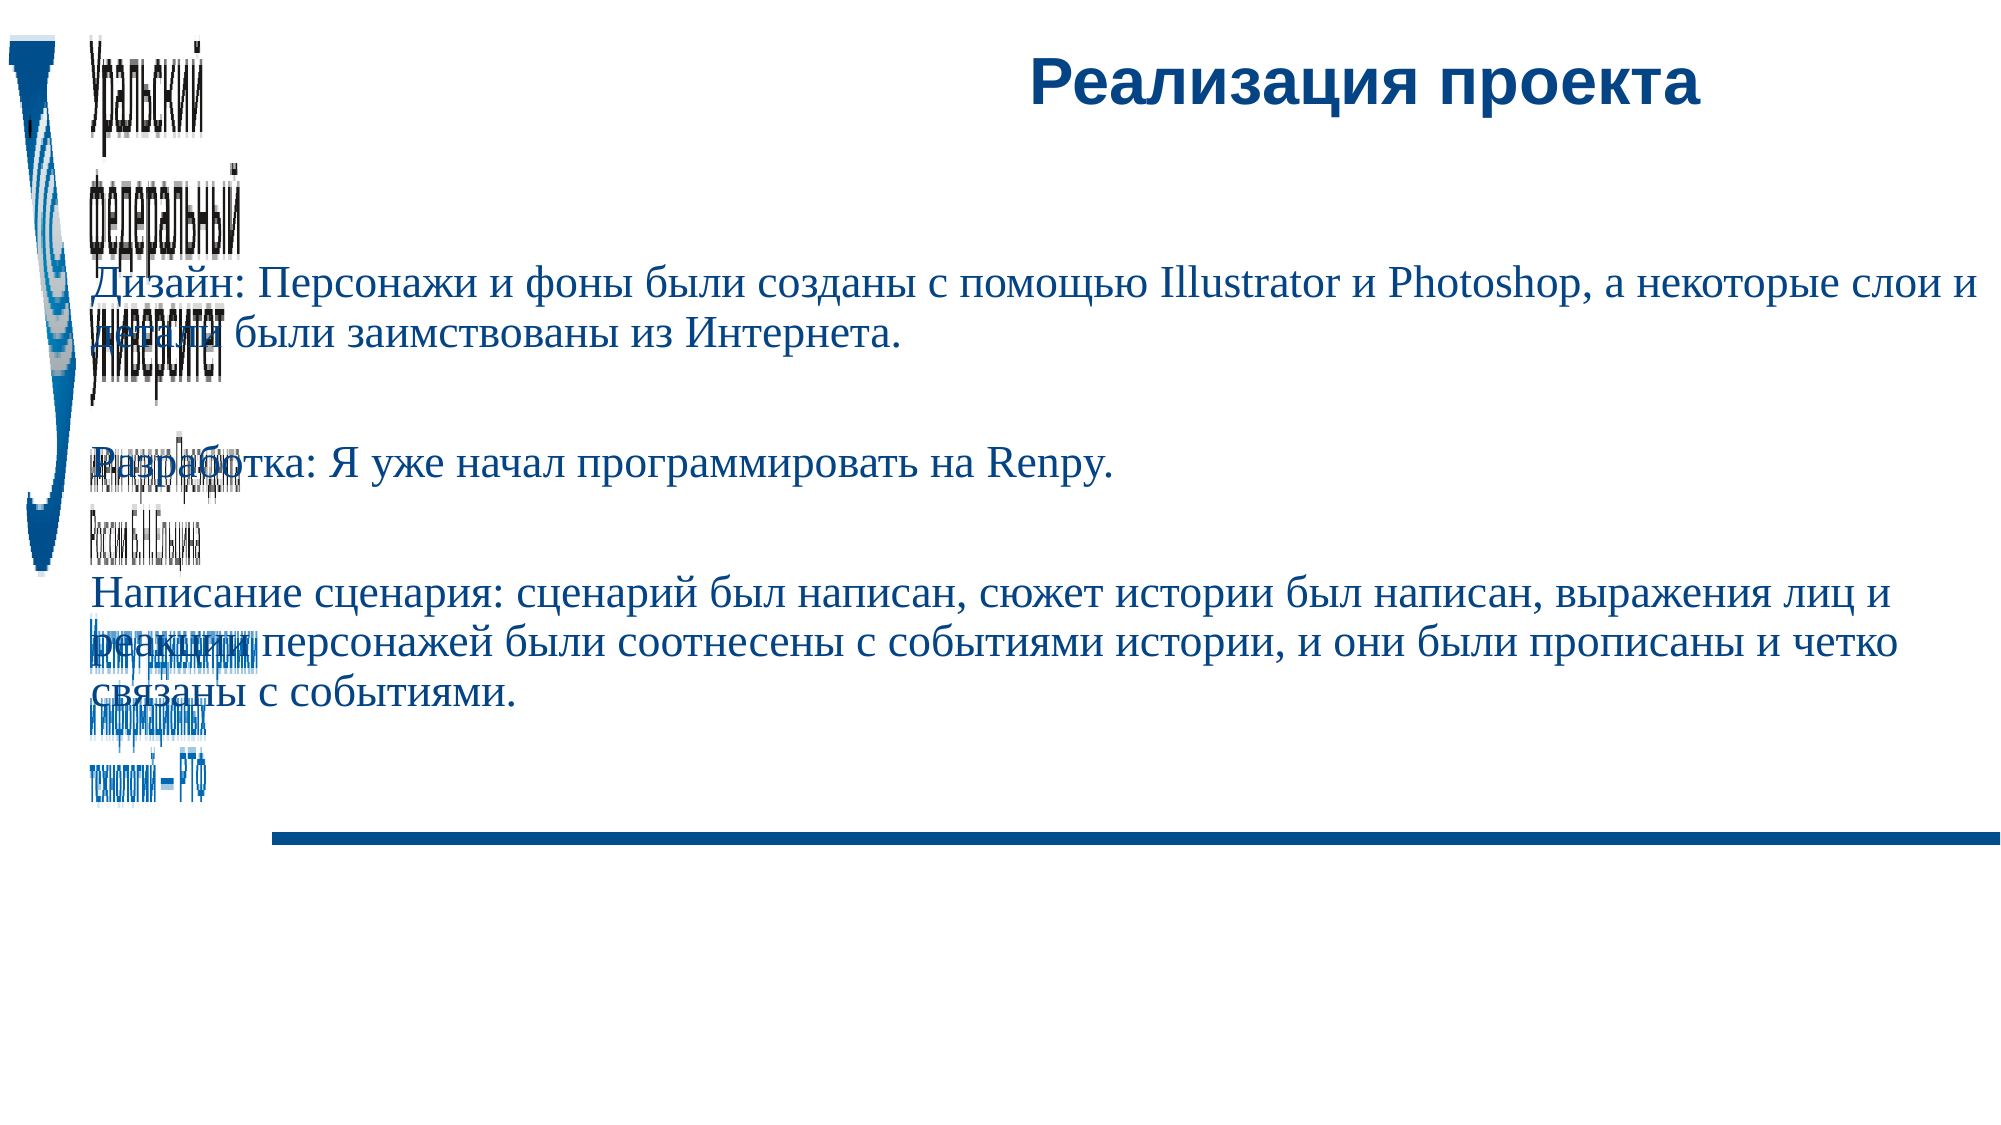

# Реализация проекта
Дизайн: Персонажи и фоны были созданы с помощью Illustrator и Photoshop, а некоторые слои и детали были заимствованы из Интернета.

Разработка: Я уже начал программировать на Renpy.

Написание сценария: сценарий был написан, сюжет истории был написан, выражения лиц и реакции персонажей были соотнесены с событиями истории, и они были прописаны и четко связаны с событиями.
7